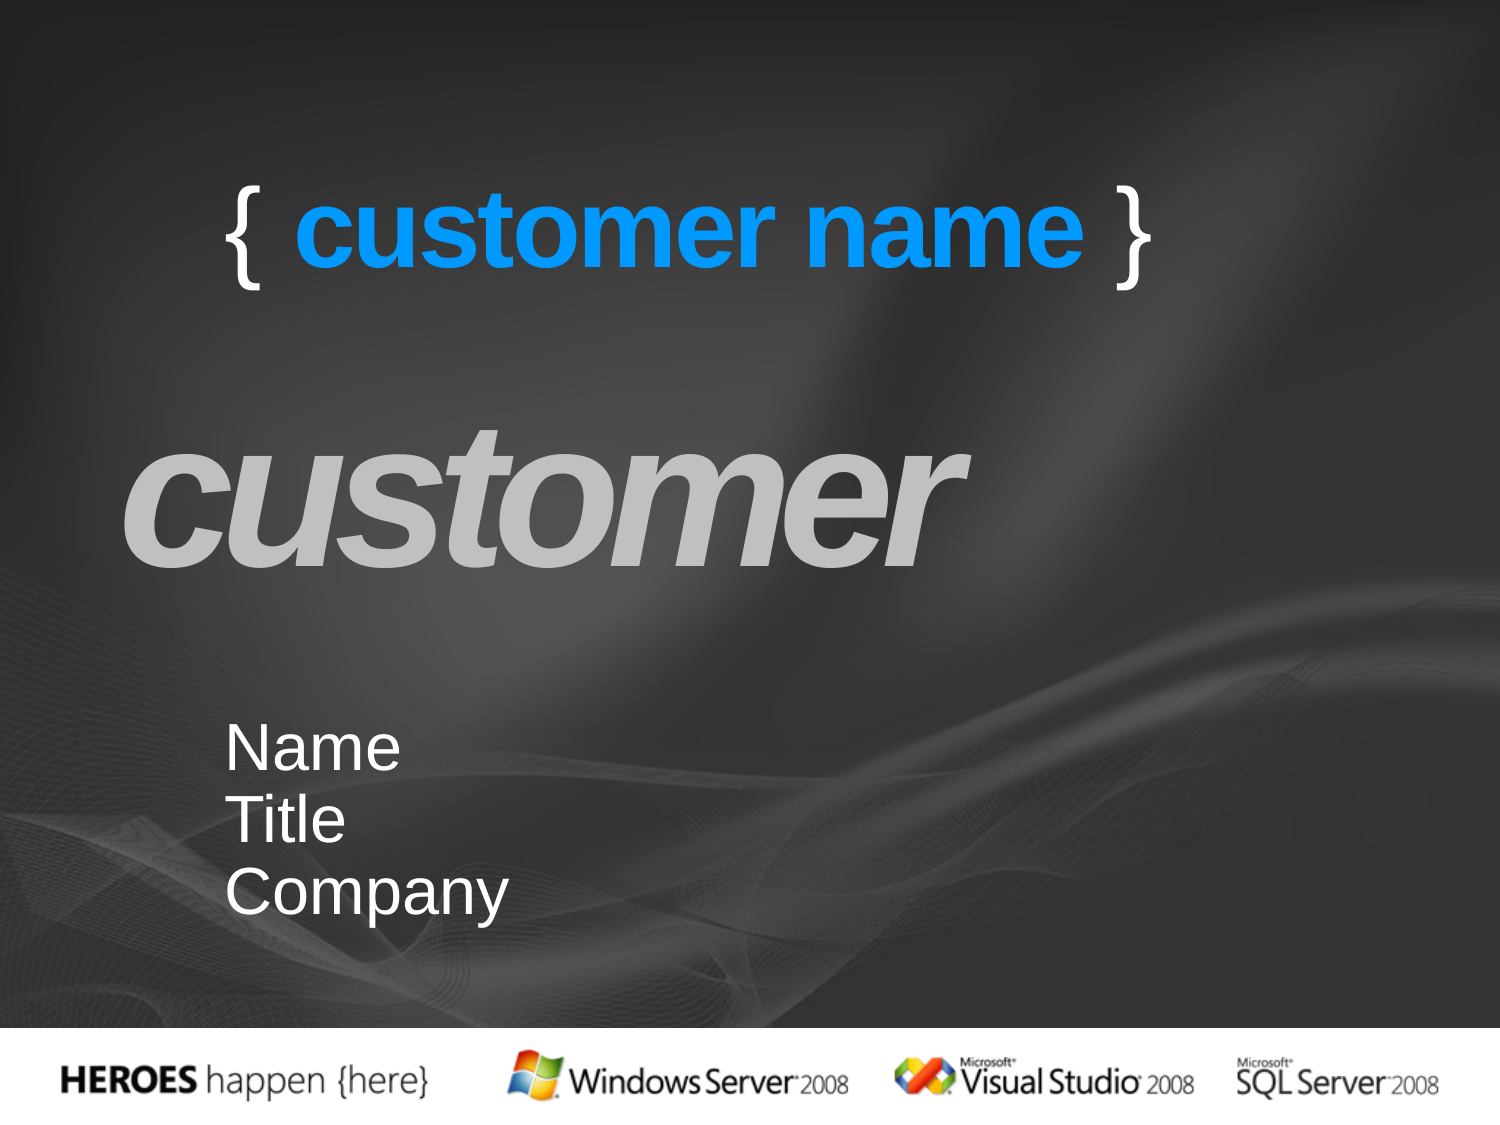

# { customer name }
customer
Name
Title
Company